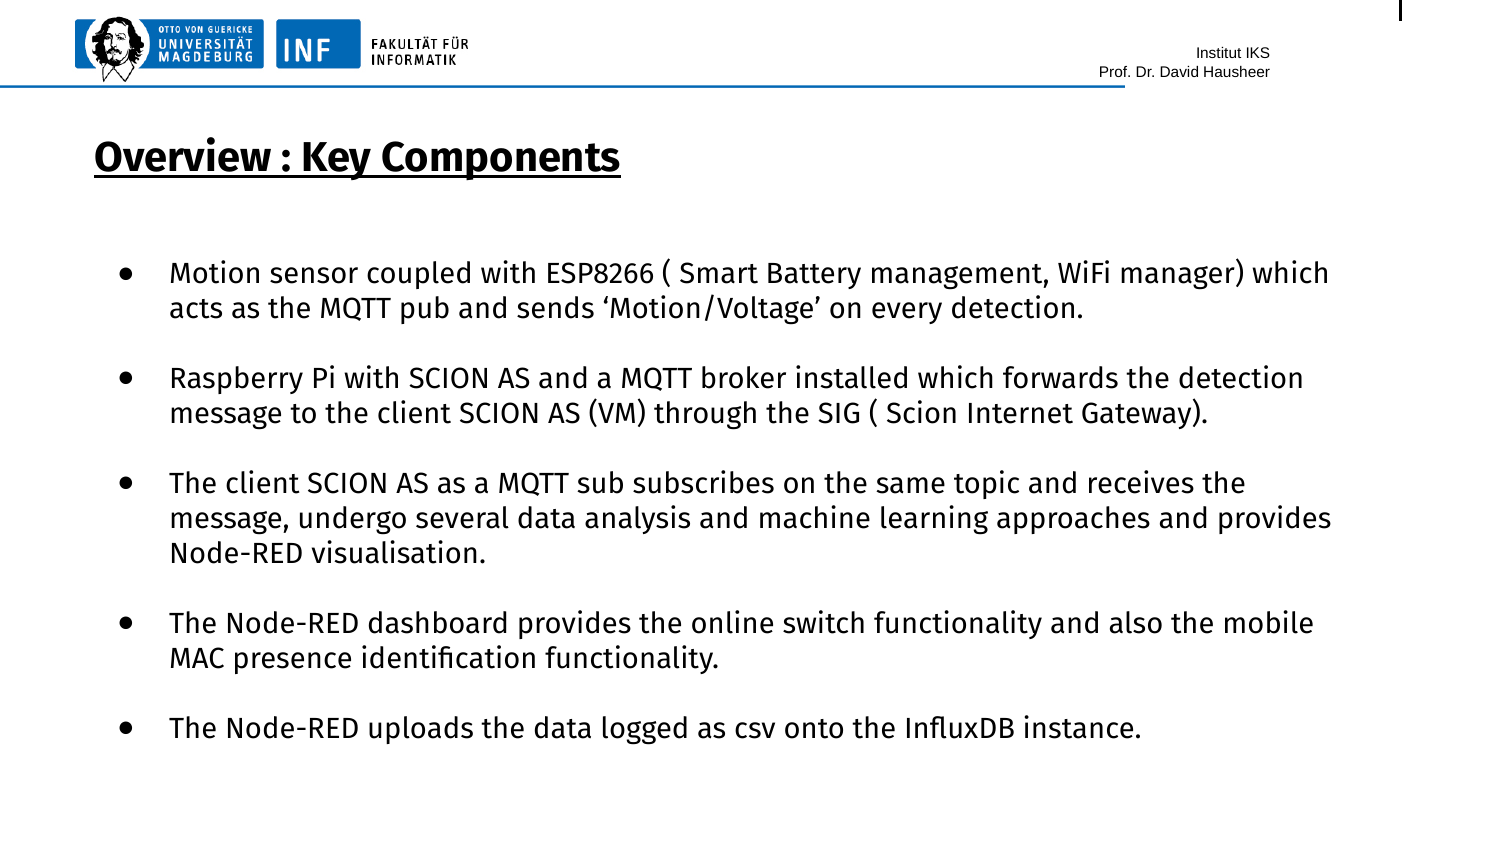

# Overview : Key Components
Motion sensor coupled with ESP8266 ( Smart Battery management, WiFi manager) which acts as the MQTT pub and sends ‘Motion/Voltage’ on every detection.

Raspberry Pi with SCION AS and a MQTT broker installed which forwards the detection message to the client SCION AS (VM) through the SIG ( Scion Internet Gateway).

The client SCION AS as a MQTT sub subscribes on the same topic and receives the message, undergo several data analysis and machine learning approaches and provides Node-RED visualisation.

The Node-RED dashboard provides the online switch functionality and also the mobile MAC presence identification functionality.

The Node-RED uploads the data logged as csv onto the InfluxDB instance.

Node-Red Dashboard visualisation which gets the data packet through a HTTP get request.